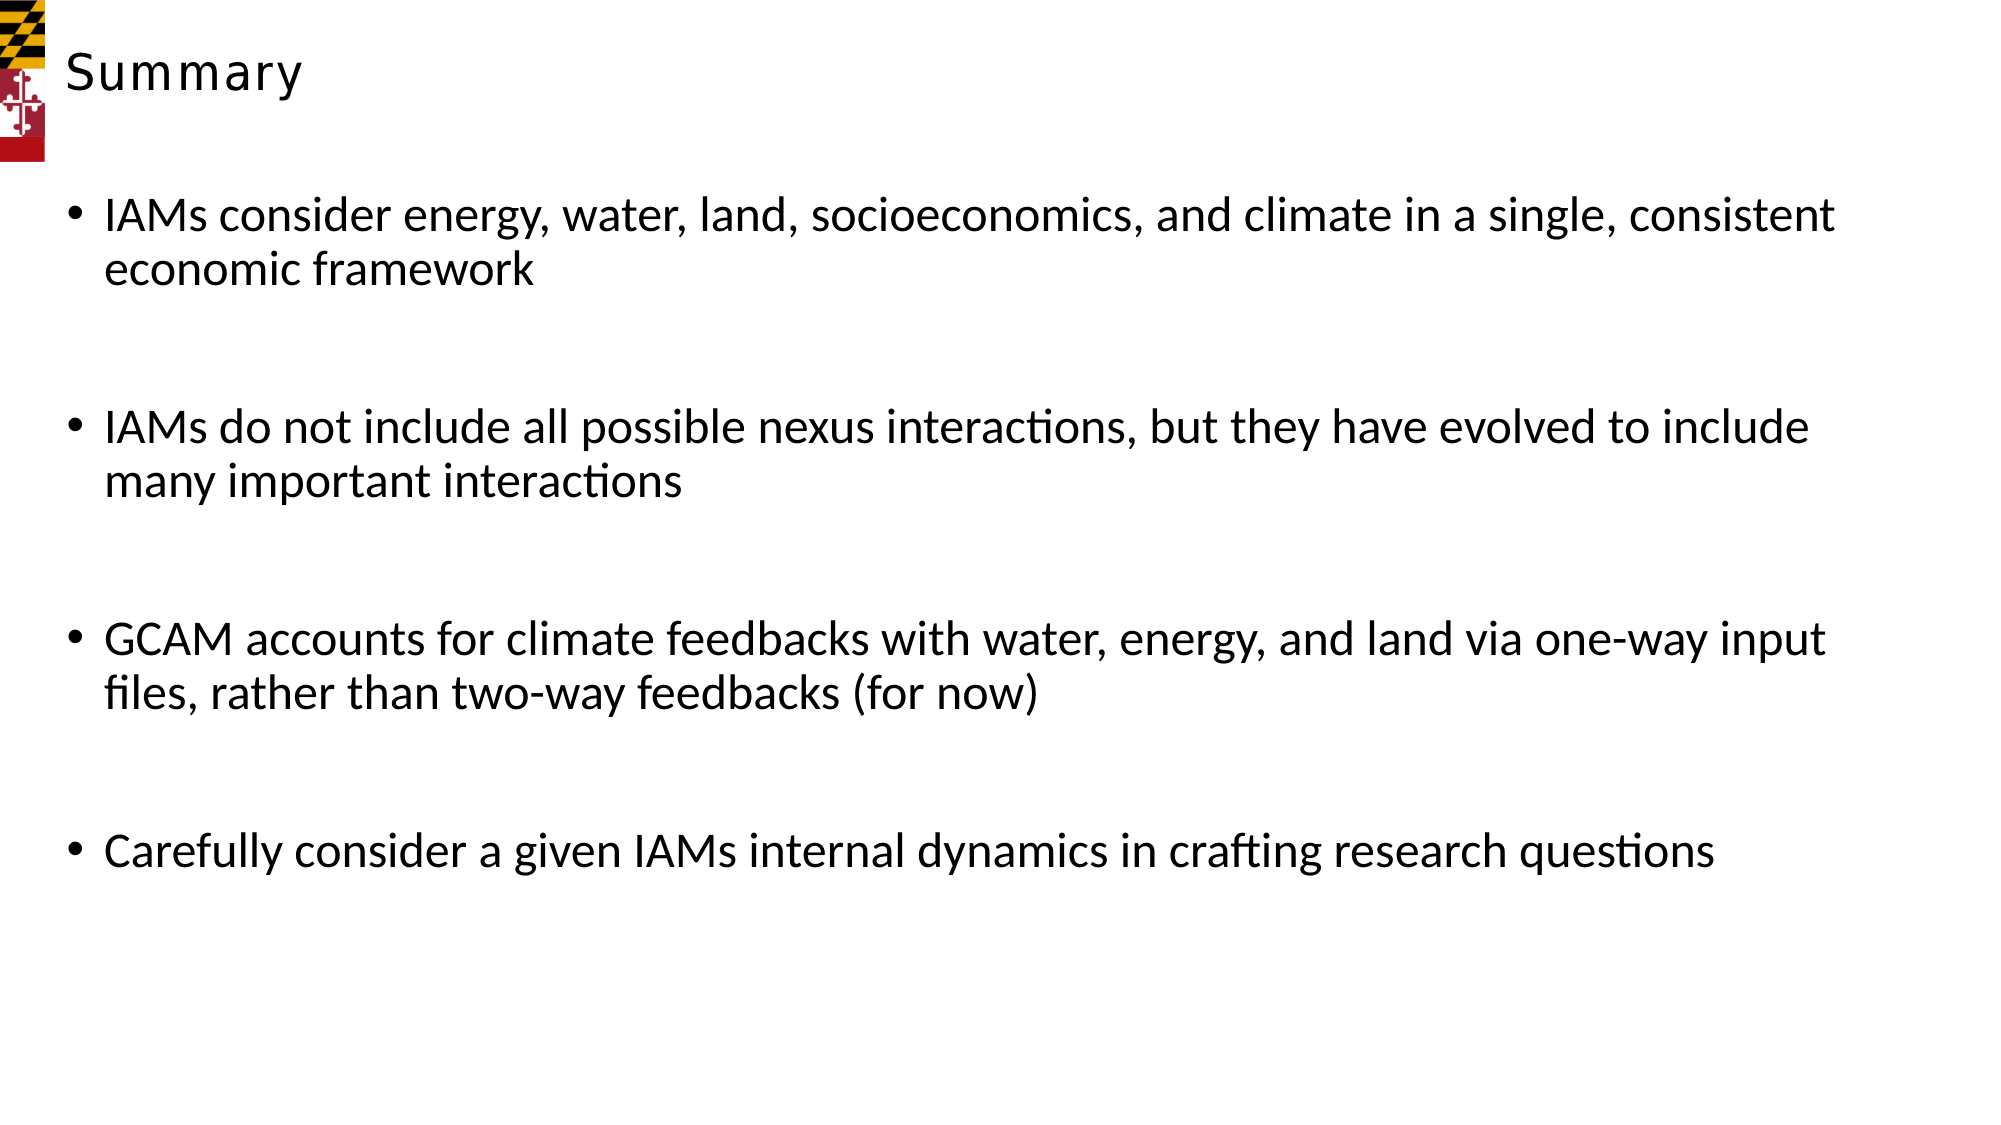

# Summary
IAMs consider energy, water, land, socioeconomics, and climate in a single, consistent economic framework

IAMs do not include all possible nexus interactions, but they have evolved to include many important interactions

GCAM accounts for climate feedbacks with water, energy, and land via one-way input files, rather than two-way feedbacks (for now)

Carefully consider a given IAMs internal dynamics in crafting research questions